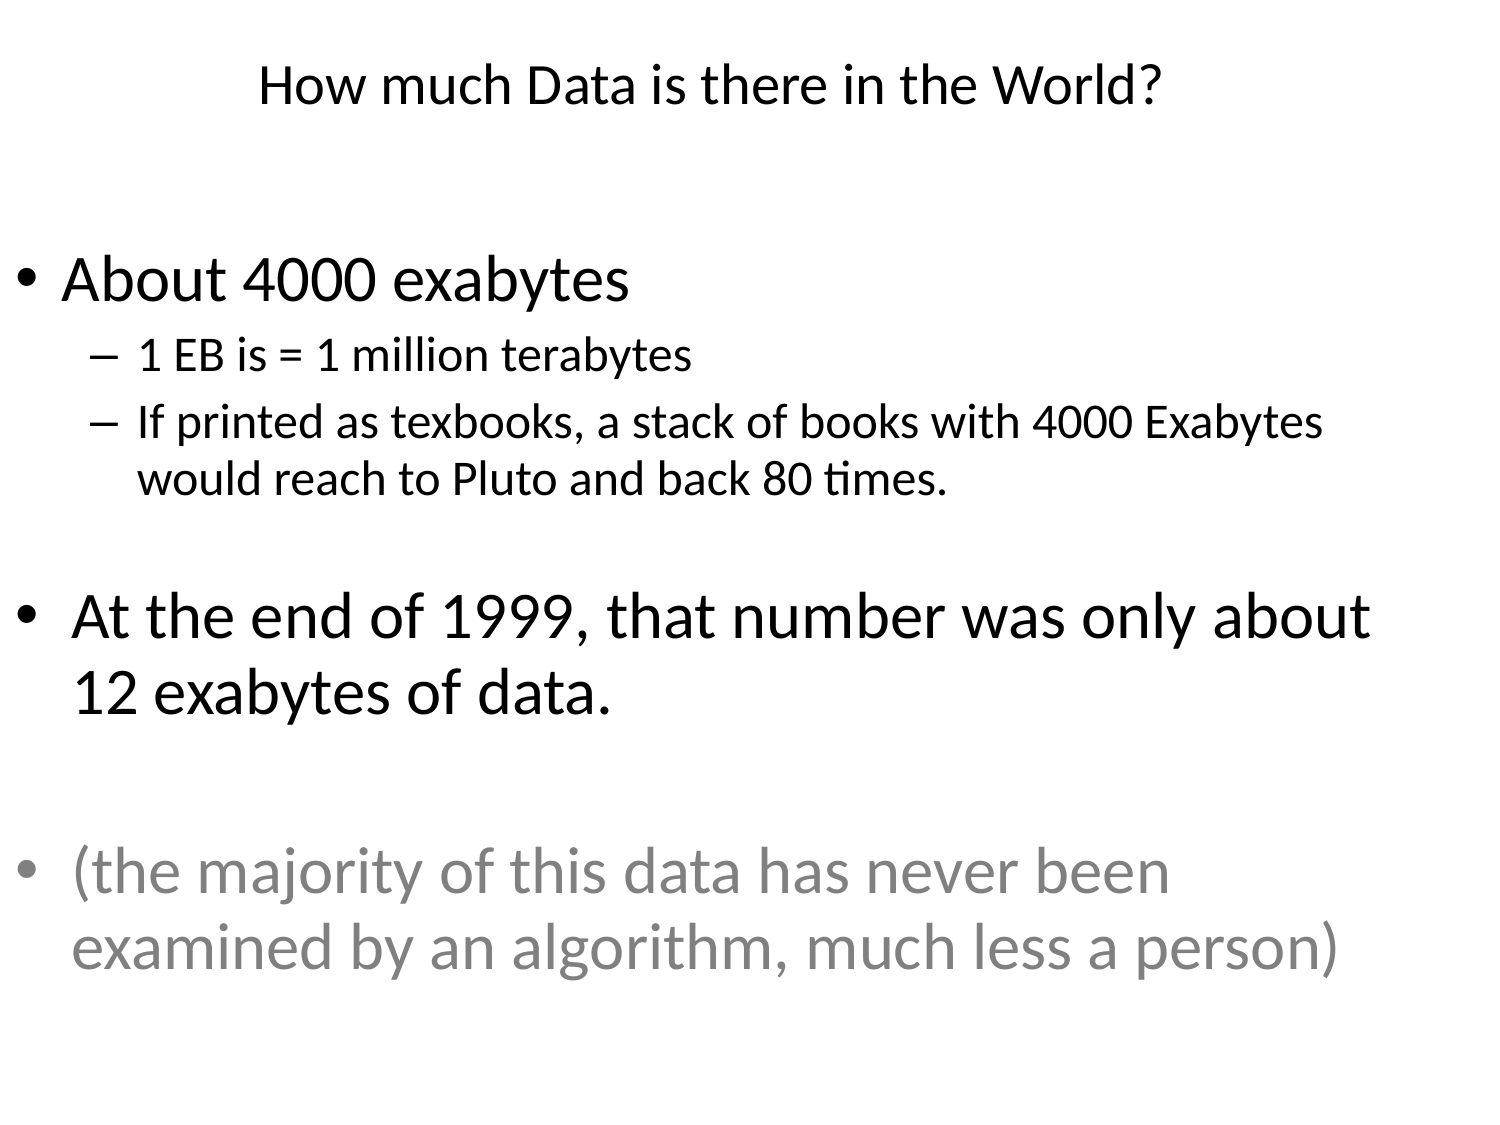

# How much Data is there in the World?
About 4000 exabytes
1 EB is = 1 million terabytes
If printed as texbooks, a stack of books with 4000 Exabytes  would reach to Pluto and back 80 times.
At the end of 1999, that number was only about 12 exabytes of data.

(the majority of this data has never been examined by an algorithm, much less a person)